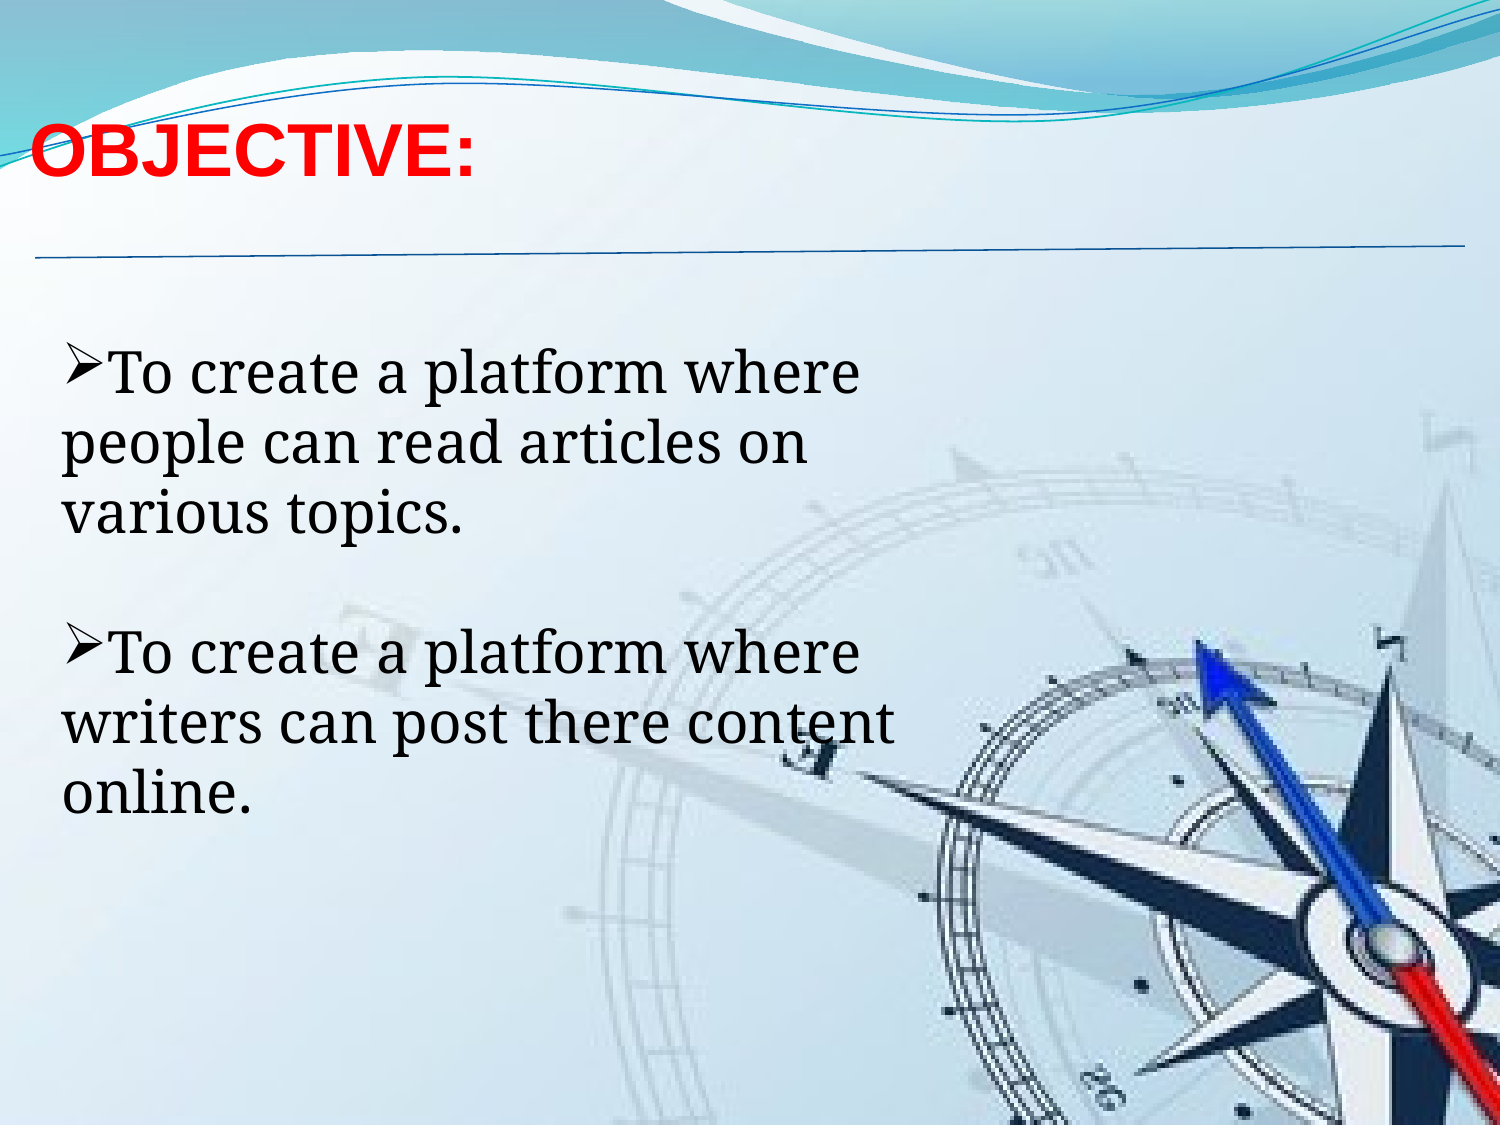

OBJECTIVE:
To create a platform where people can read articles on various topics.

To create a platform where writers can post there content online.